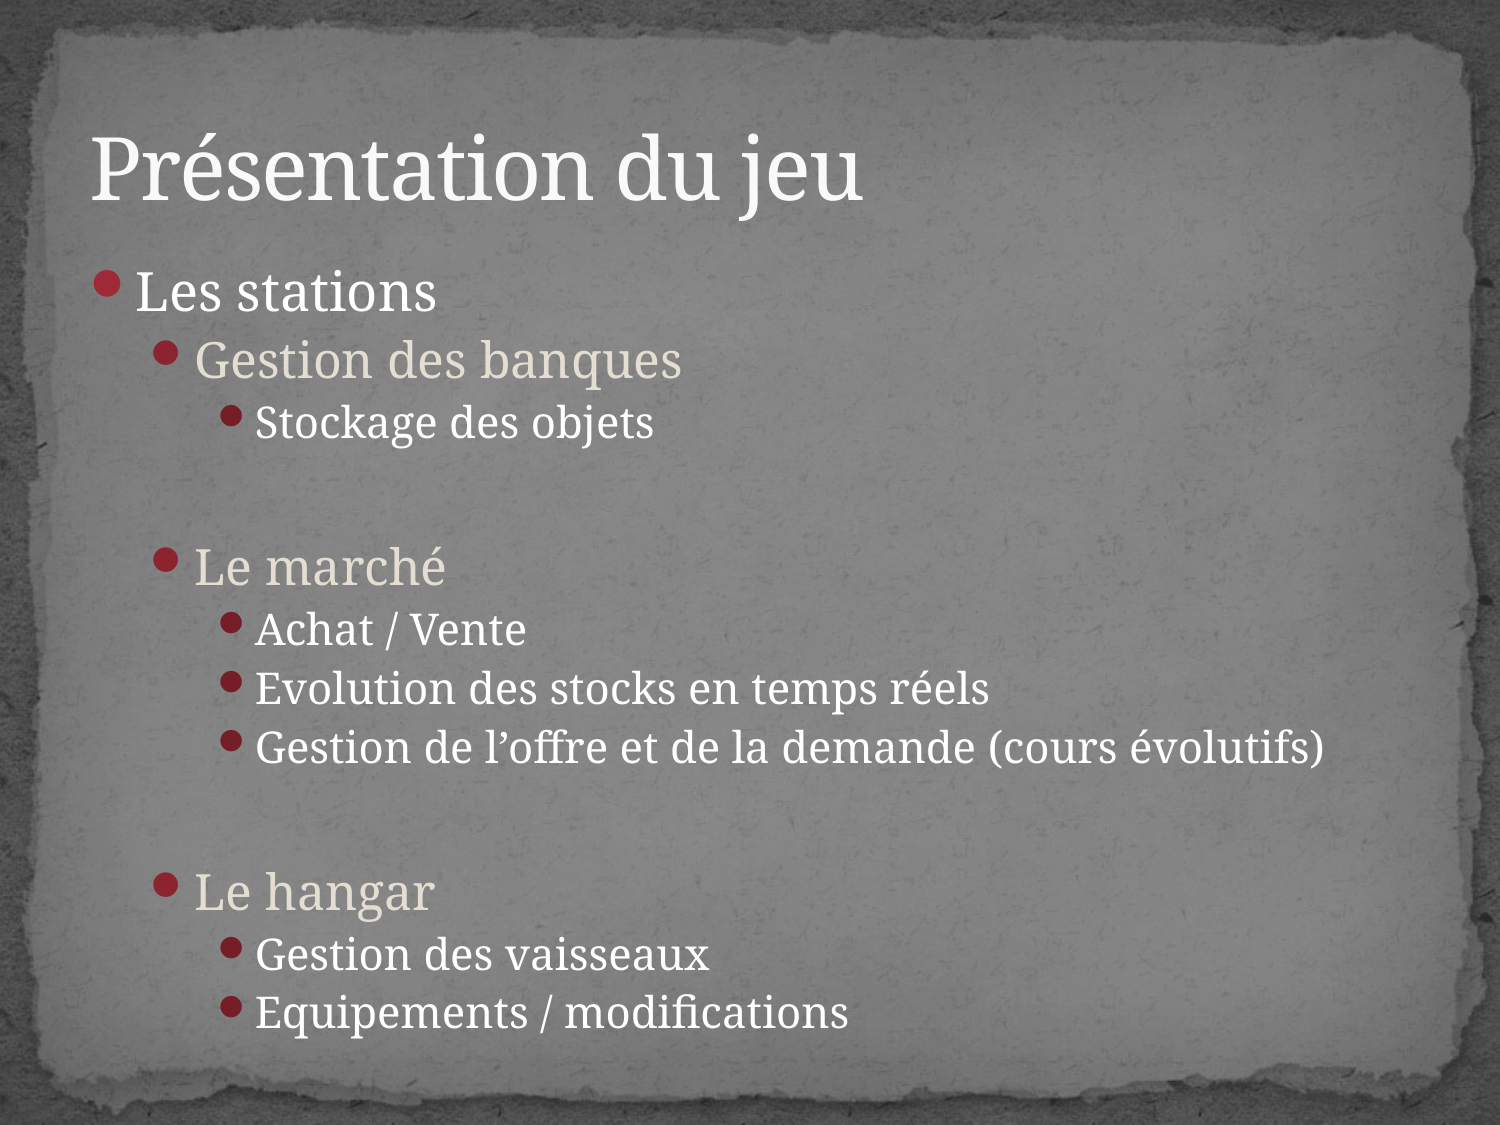

# Présentation du jeu
Les stations
Gestion des banques
Stockage des objets

Le marché
Achat / Vente
Evolution des stocks en temps réels
Gestion de l’offre et de la demande (cours évolutifs)

Le hangar
Gestion des vaisseaux
Equipements / modifications